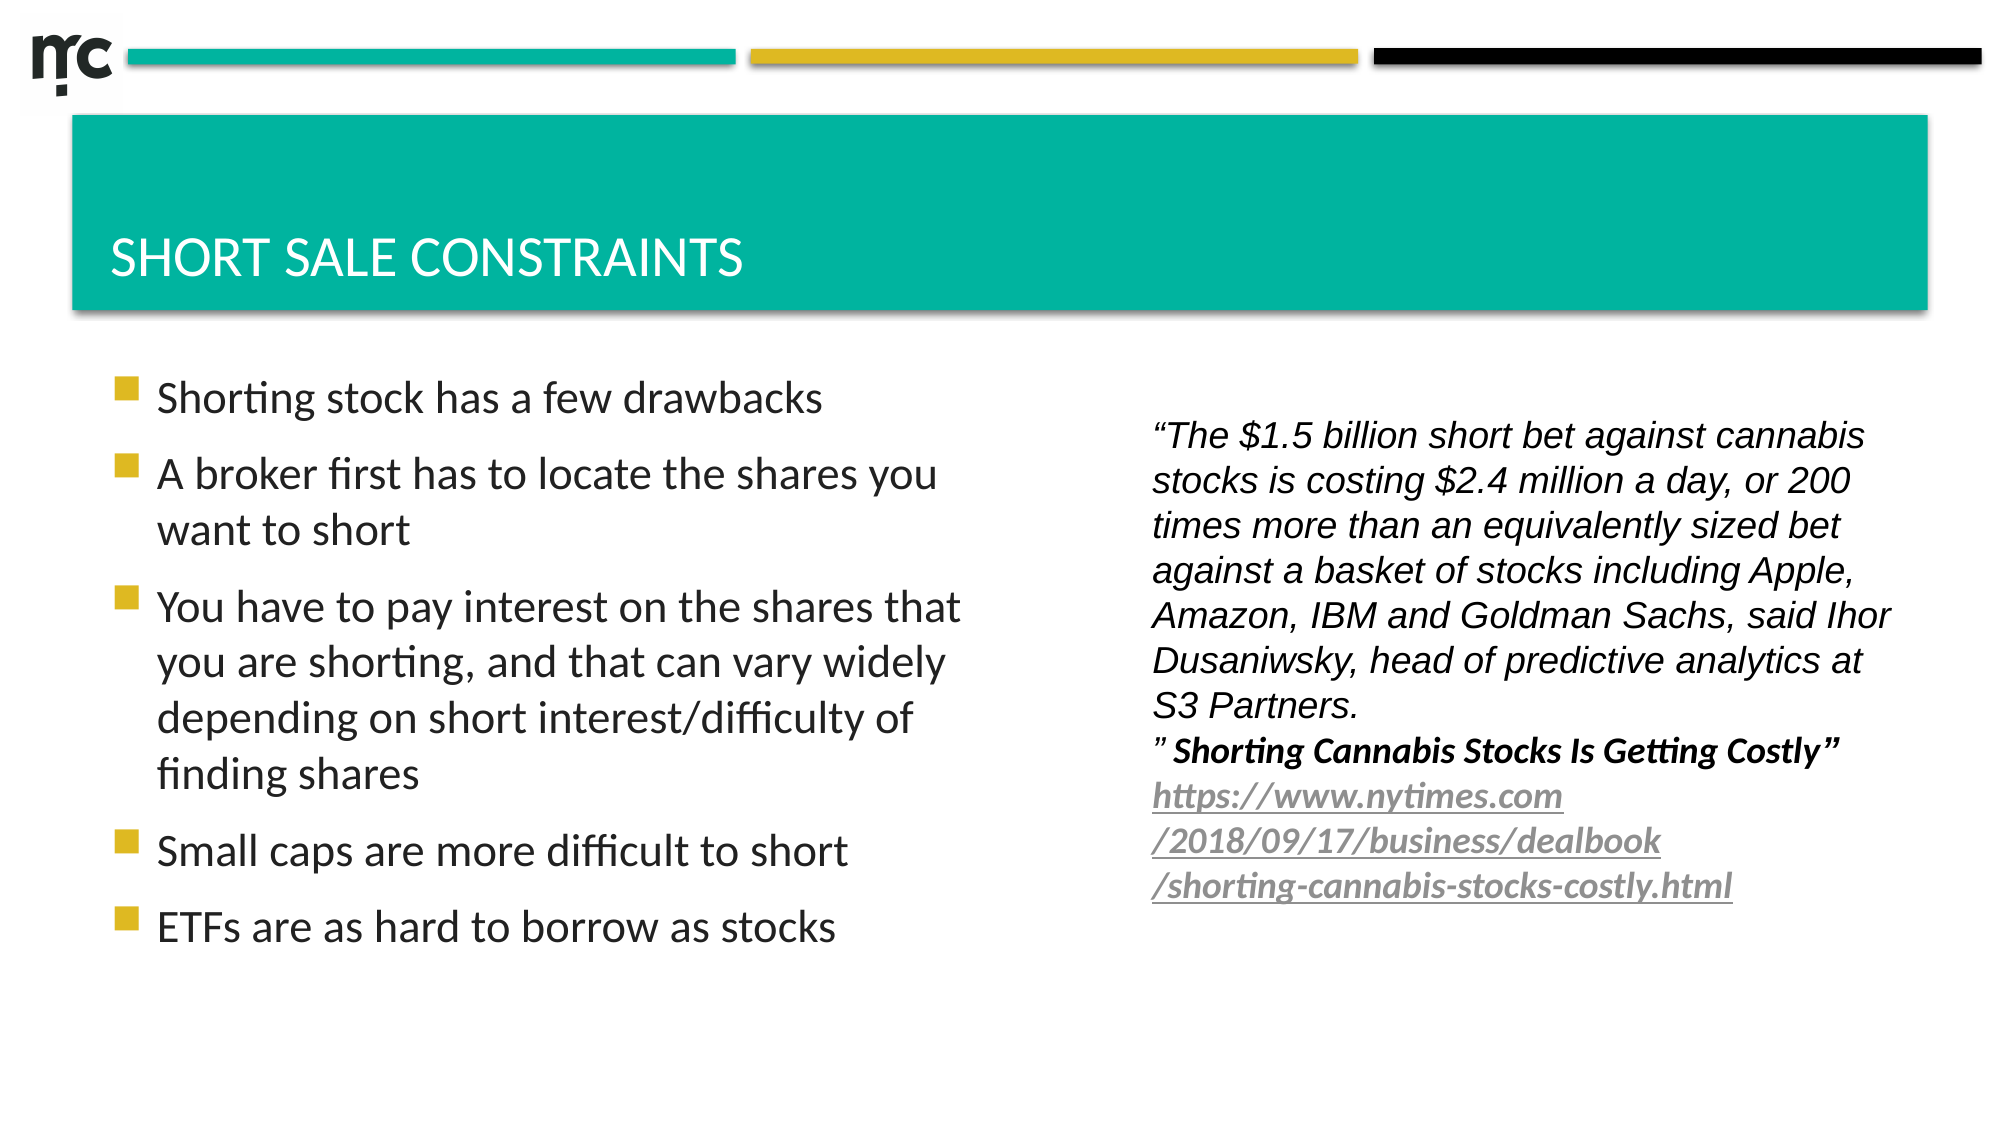

# Short sale constraints
Shorting stock has a few drawbacks
A broker first has to locate the shares you want to short
You have to pay interest on the shares that you are shorting, and that can vary widely depending on short interest/difficulty of finding shares
Small caps are more difficult to short
ETFs are as hard to borrow as stocks
“The $1.5 billion short bet against cannabis stocks is costing $2.4 million a day, or 200 times more than an equivalently sized bet against a basket of stocks including Apple, Amazon, IBM and Goldman Sachs, said Ihor Dusaniwsky, head of predictive analytics at S3 Partners.
” Shorting Cannabis Stocks Is Getting Costly”
https://www.nytimes.com/2018/09/17/business/dealbook/shorting-cannabis-stocks-costly.html